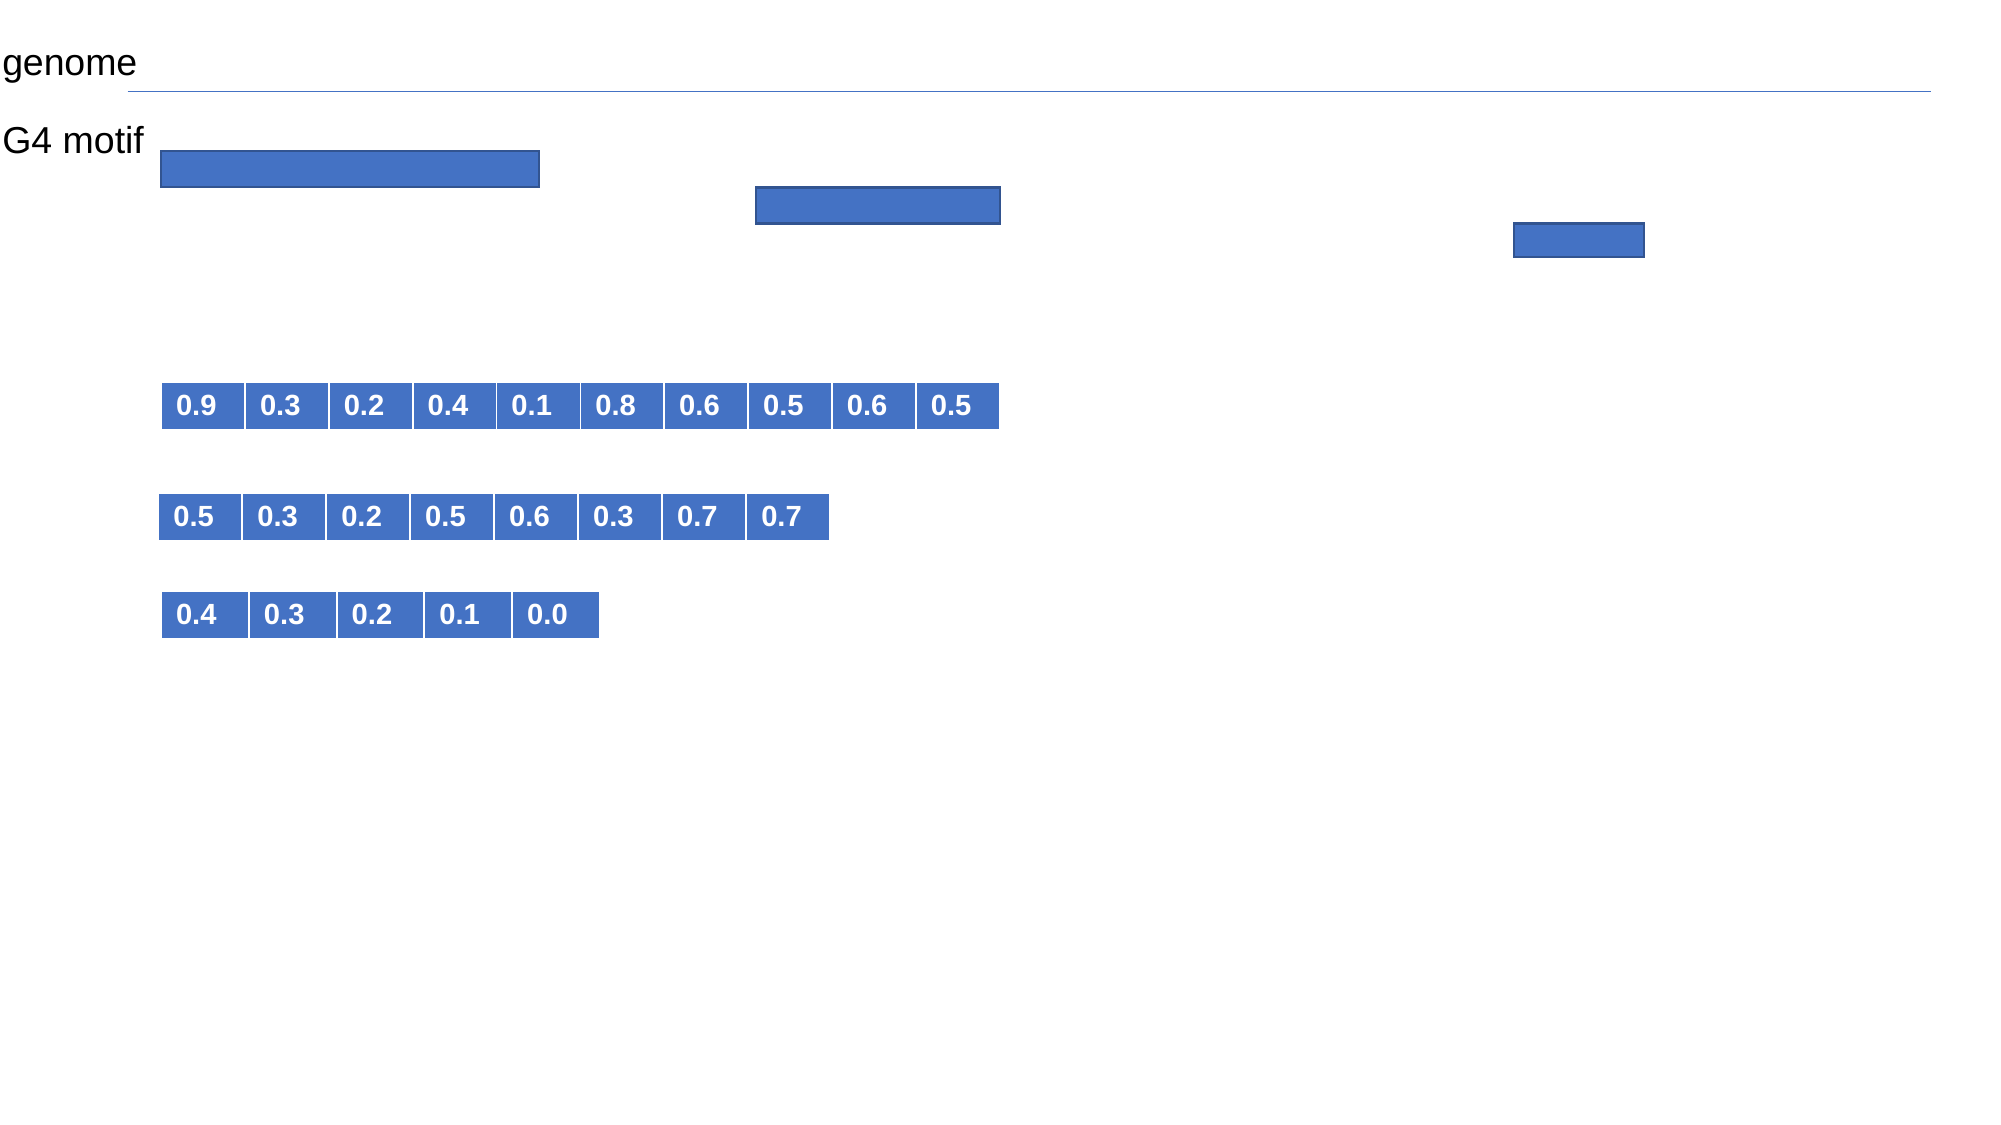

genome
G4 motif

| 0.9 | 0.3 | 0.2 | 0.4 | 0.1 | 0.8 | 0.6 | 0.5 | 0.6 | 0.5 |
| --- | --- | --- | --- | --- | --- | --- | --- | --- | --- |
| 0.5 | 0.3 | 0.2 | 0.5 | 0.6 | 0.3 | 0.7 | 0.7 |
| --- | --- | --- | --- | --- | --- | --- | --- |
| 0.4 | 0.3 | 0.2 | 0.1 | 0.0 |
| --- | --- | --- | --- | --- |